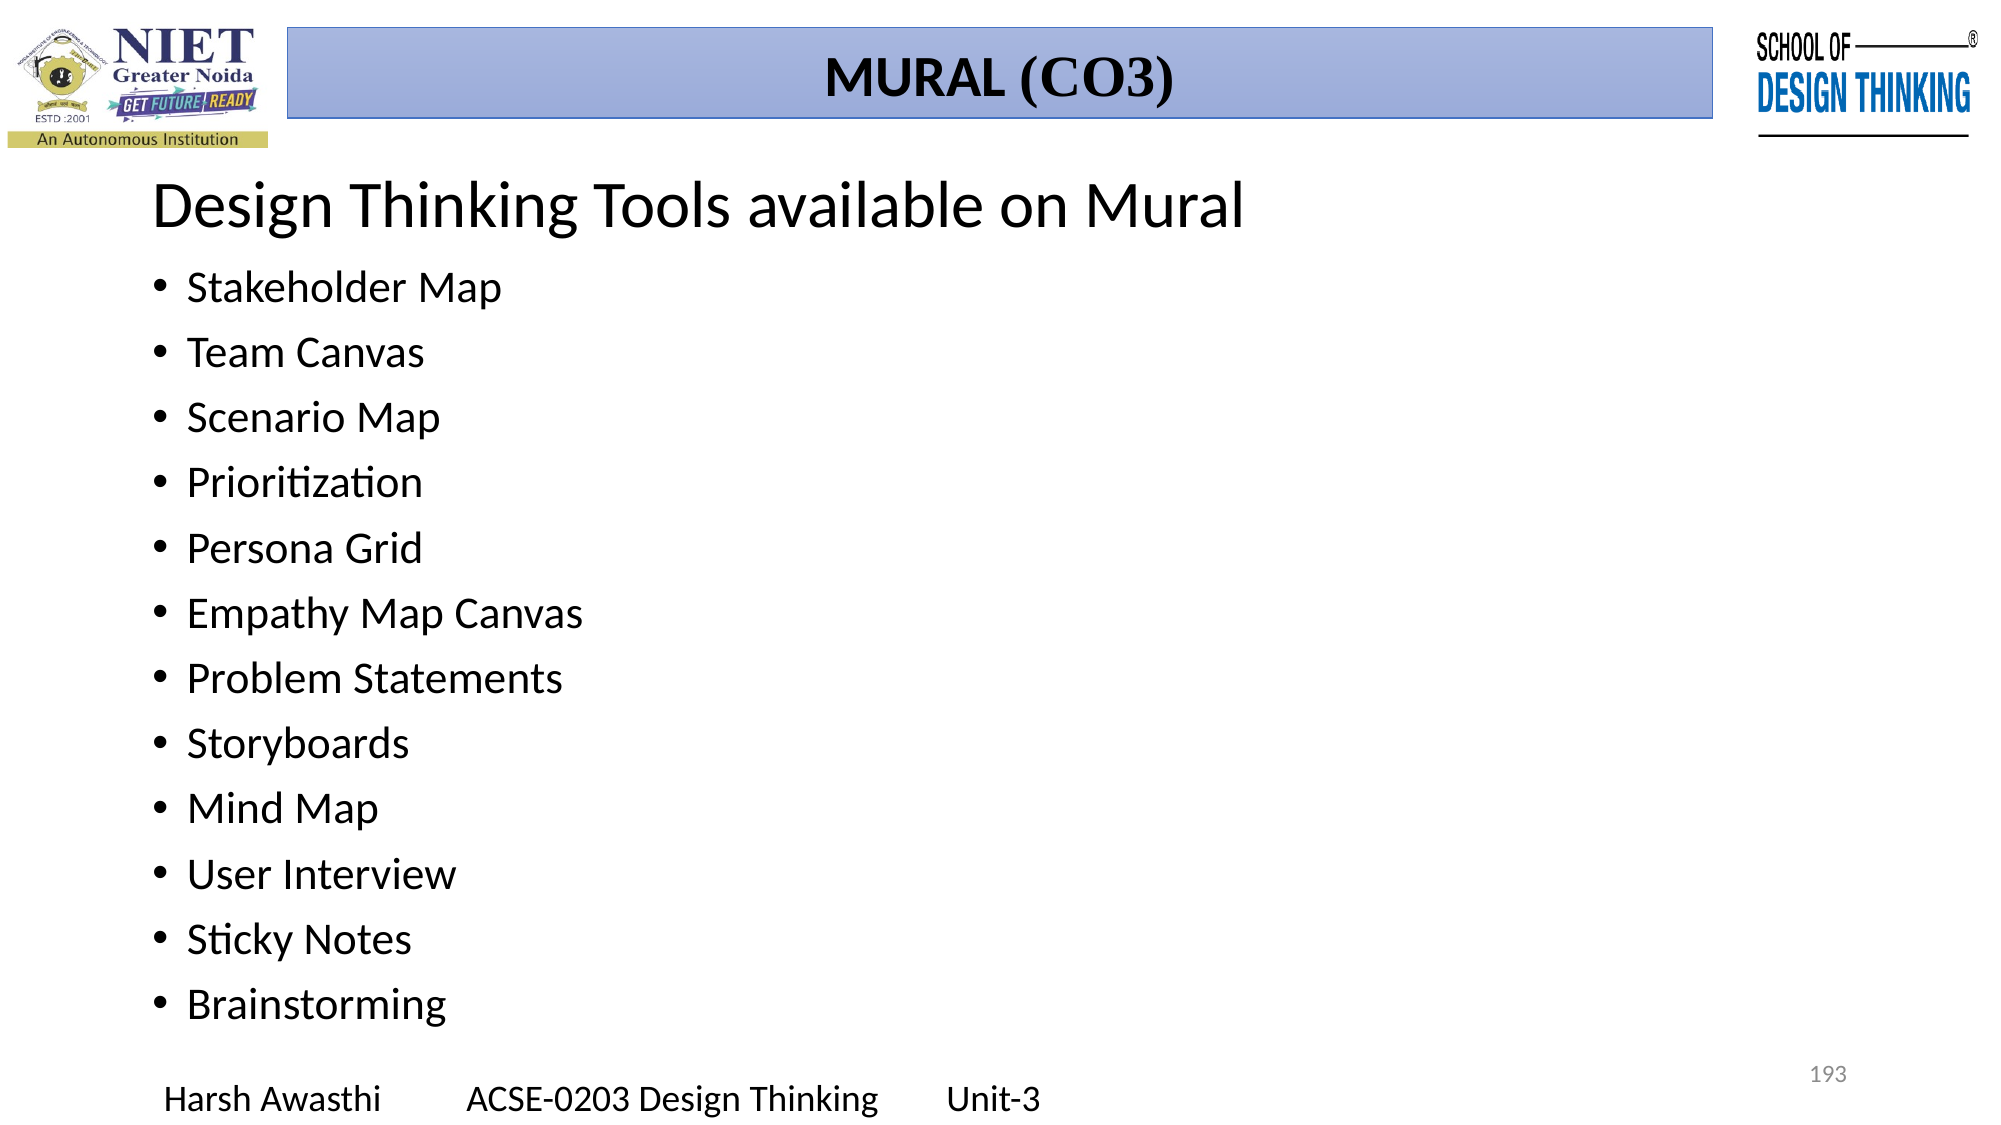

MURAL (CO3)
# Design Thinking Tools available on Mural
Stakeholder Map
Team Canvas
Scenario Map
Prioritization
Persona Grid
Empathy Map Canvas
Problem Statements
Storyboards
Mind Map
User Interview
Sticky Notes
Brainstorming
193
Harsh Awasthi          ACSE-0203 Design Thinking        Unit-3